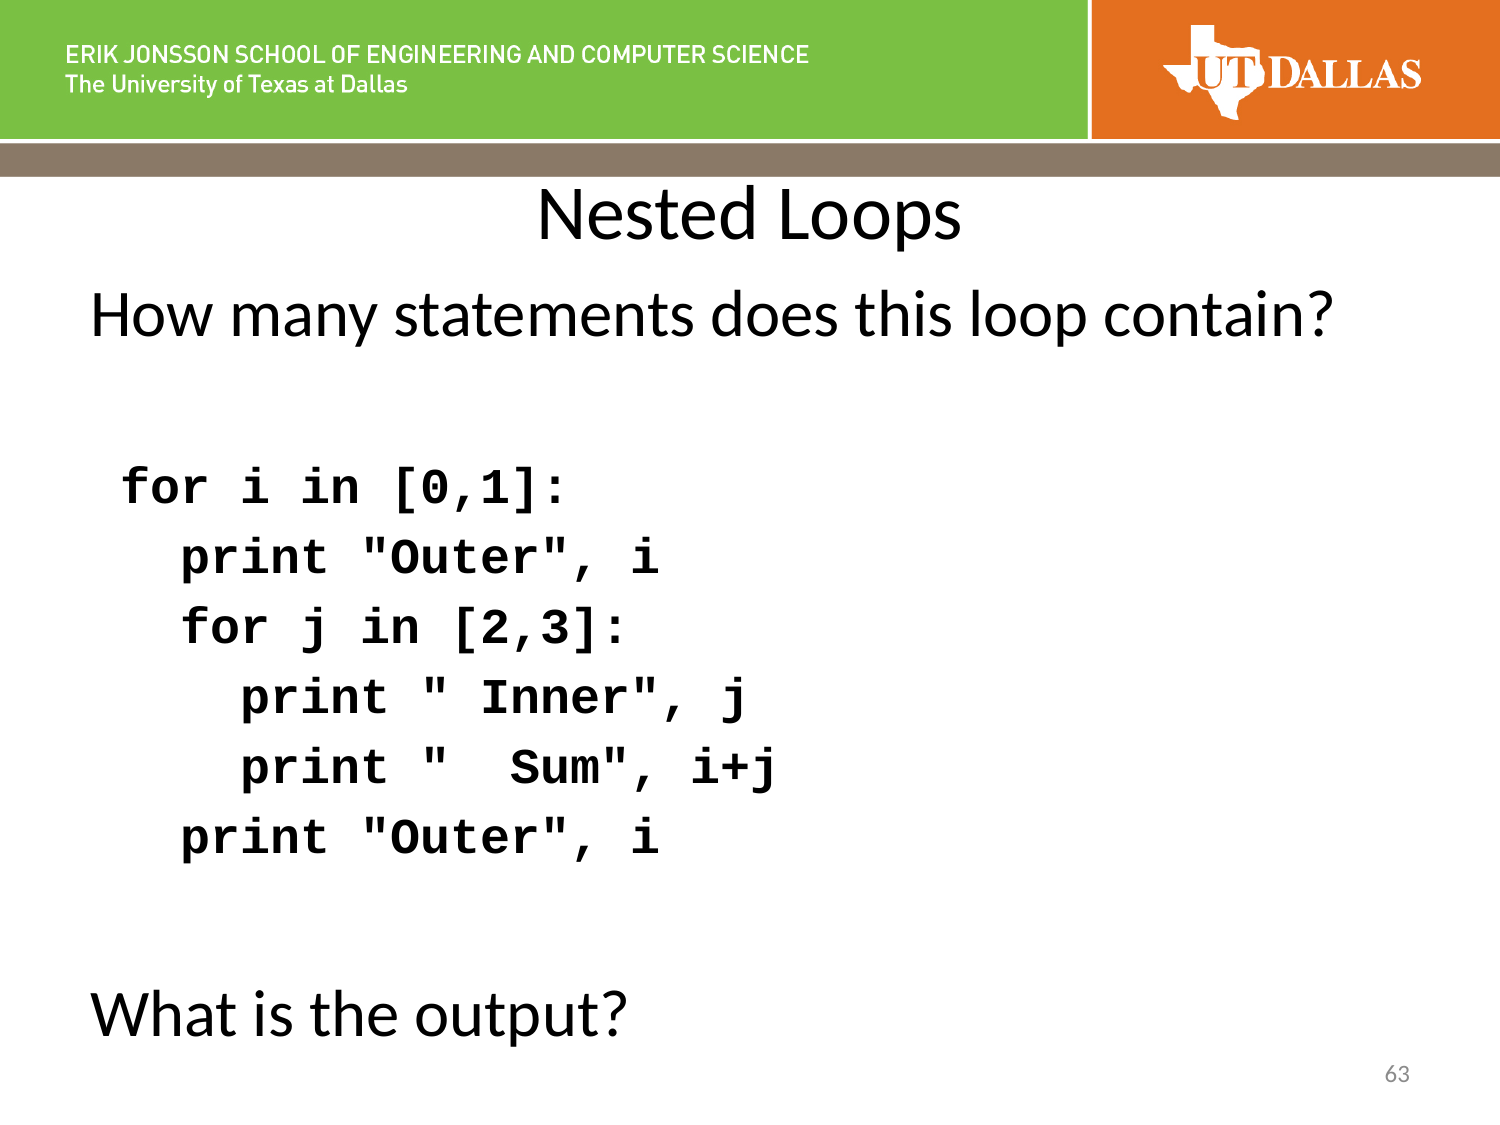

# Nested Loops
How many statements does this loop contain?

 for i in [0,1]:
   print "Outer", i
   for j in [2,3]:
     print " Inner", j
     print "  Sum", i+j
   print "Outer", i

What is the output?
63